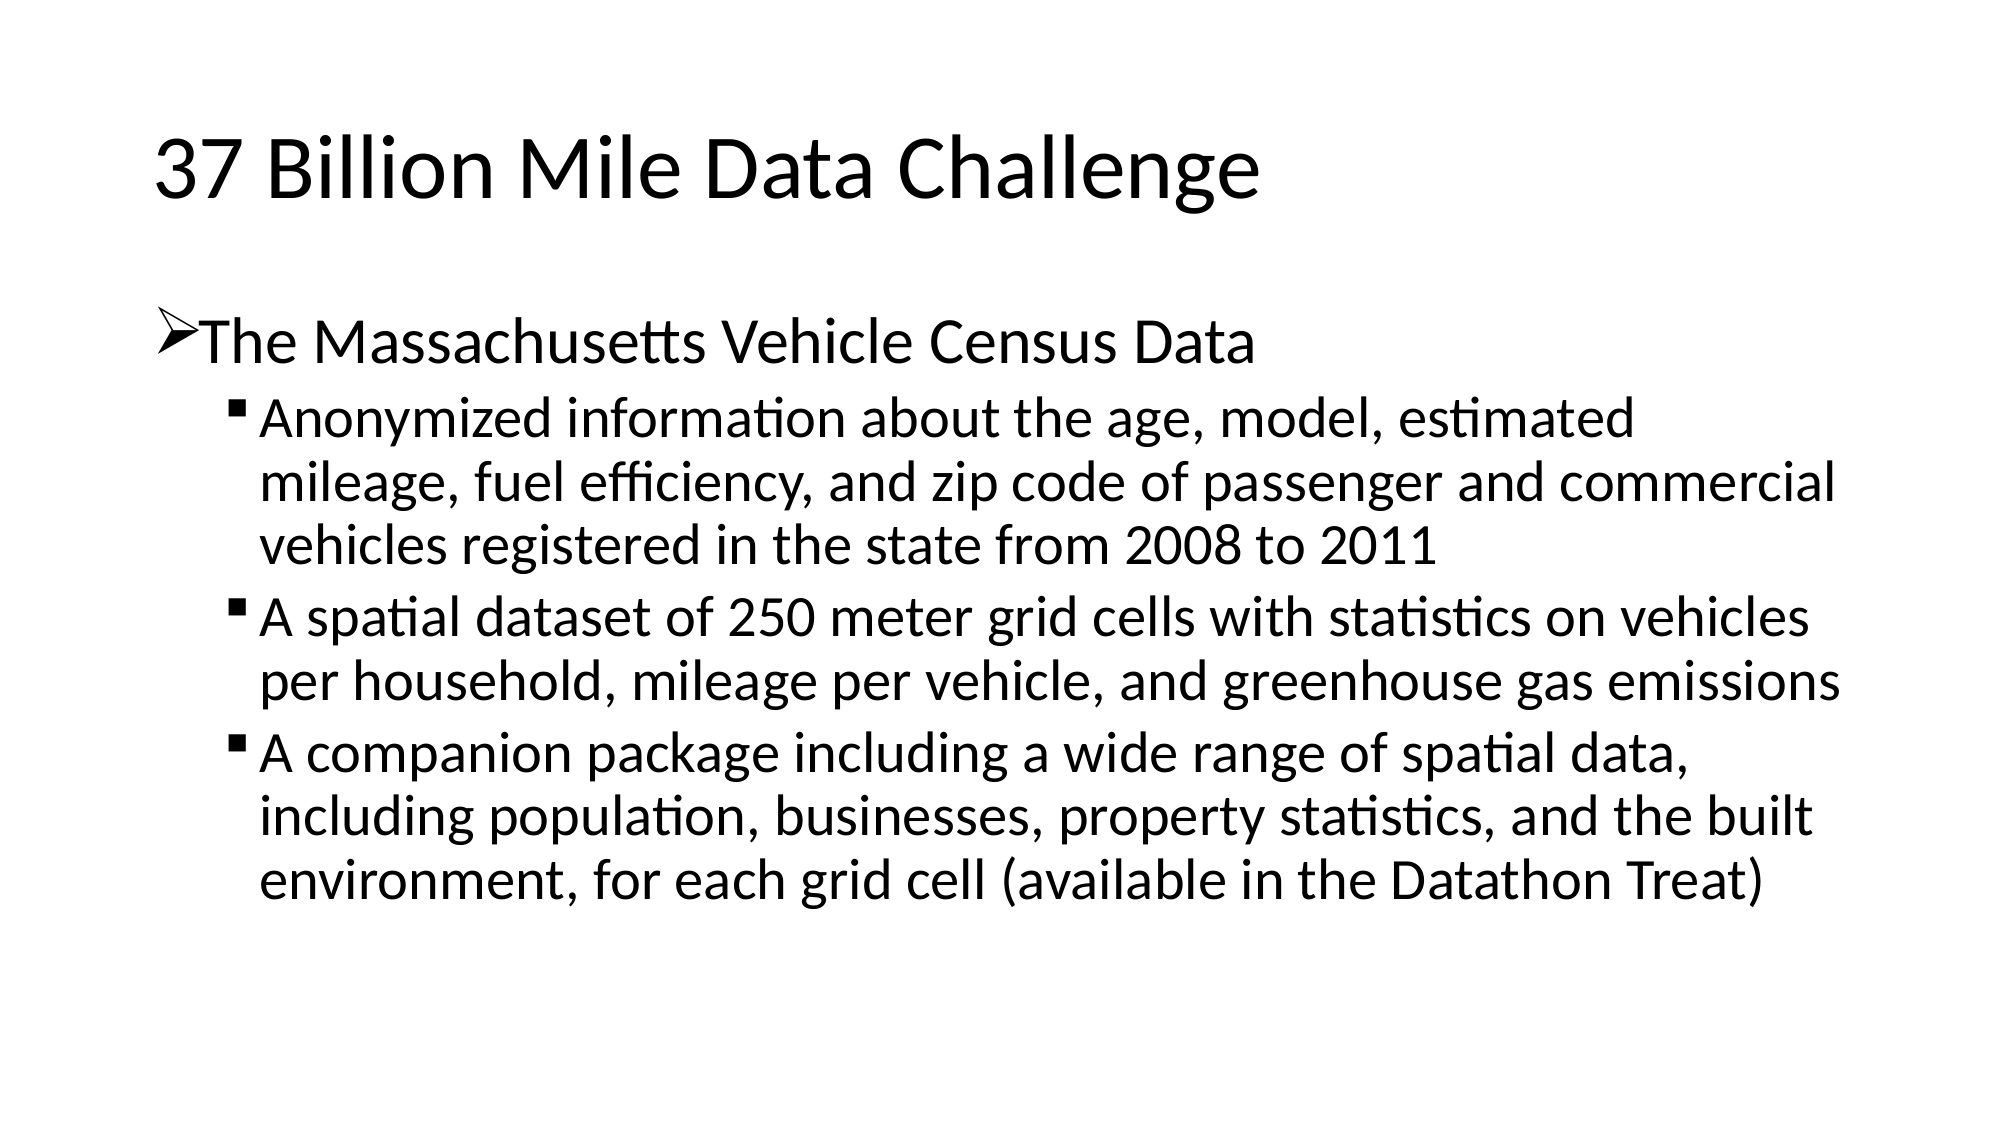

# 37 Billion Mile Data Challenge
The Massachusetts Vehicle Census Data
Anonymized information about the age, model, estimated mileage, fuel efficiency, and zip code of passenger and commercial vehicles registered in the state from 2008 to 2011
A spatial dataset of 250 meter grid cells with statistics on vehicles per household, mileage per vehicle, and greenhouse gas emissions
A companion package including a wide range of spatial data, including population, businesses, property statistics, and the built environment, for each grid cell (available in the Datathon Treat)